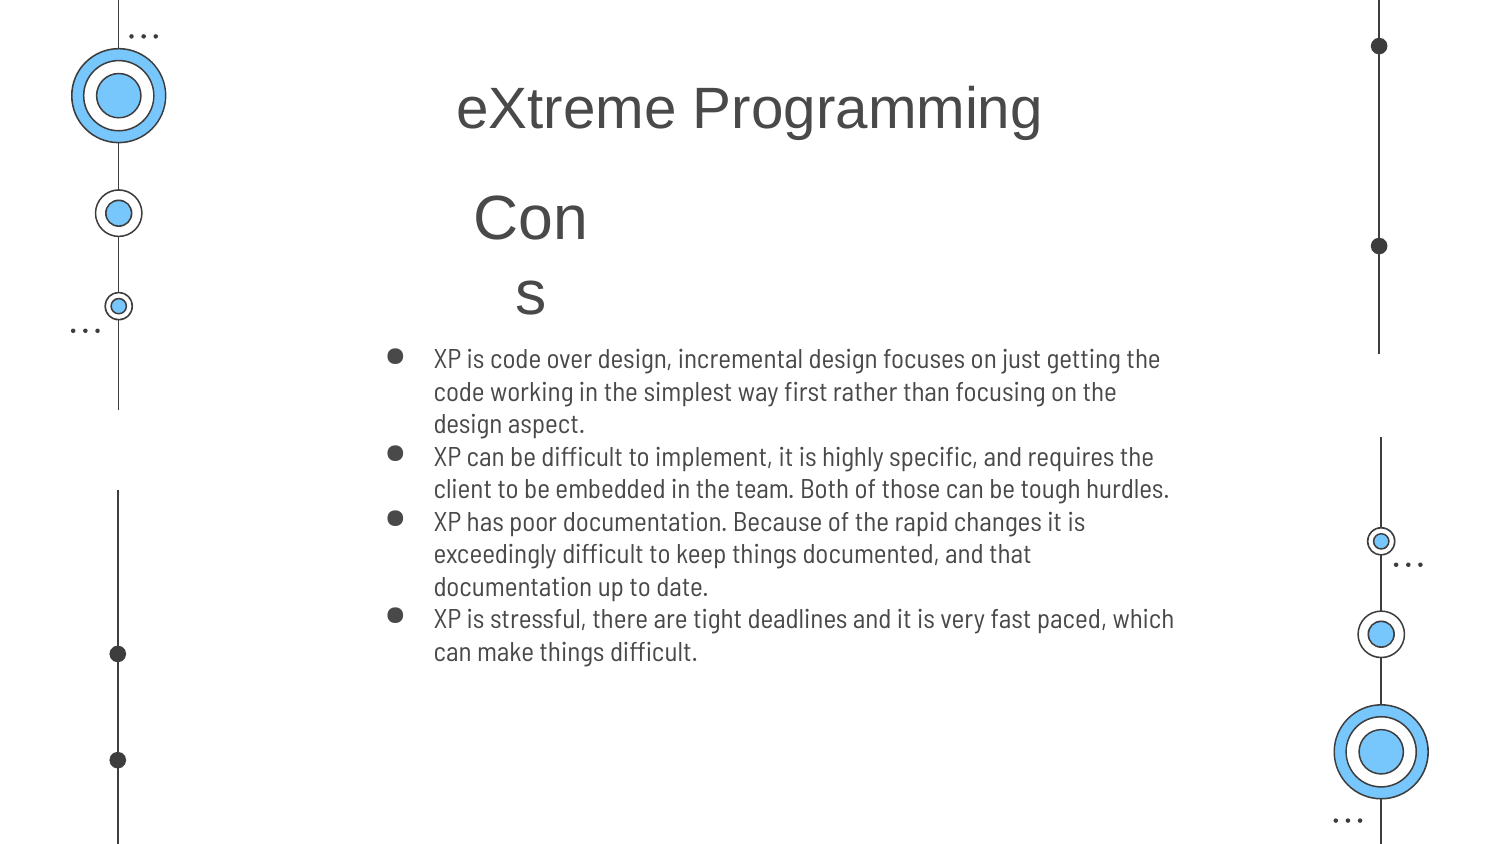

# eXtreme Programming
Cons
XP is code over design, incremental design focuses on just getting the code working in the simplest way first rather than focusing on the design aspect.
XP can be difficult to implement, it is highly specific, and requires the client to be embedded in the team. Both of those can be tough hurdles.
XP has poor documentation. Because of the rapid changes it is exceedingly difficult to keep things documented, and that documentation up to date.
XP is stressful, there are tight deadlines and it is very fast paced, which can make things difficult.